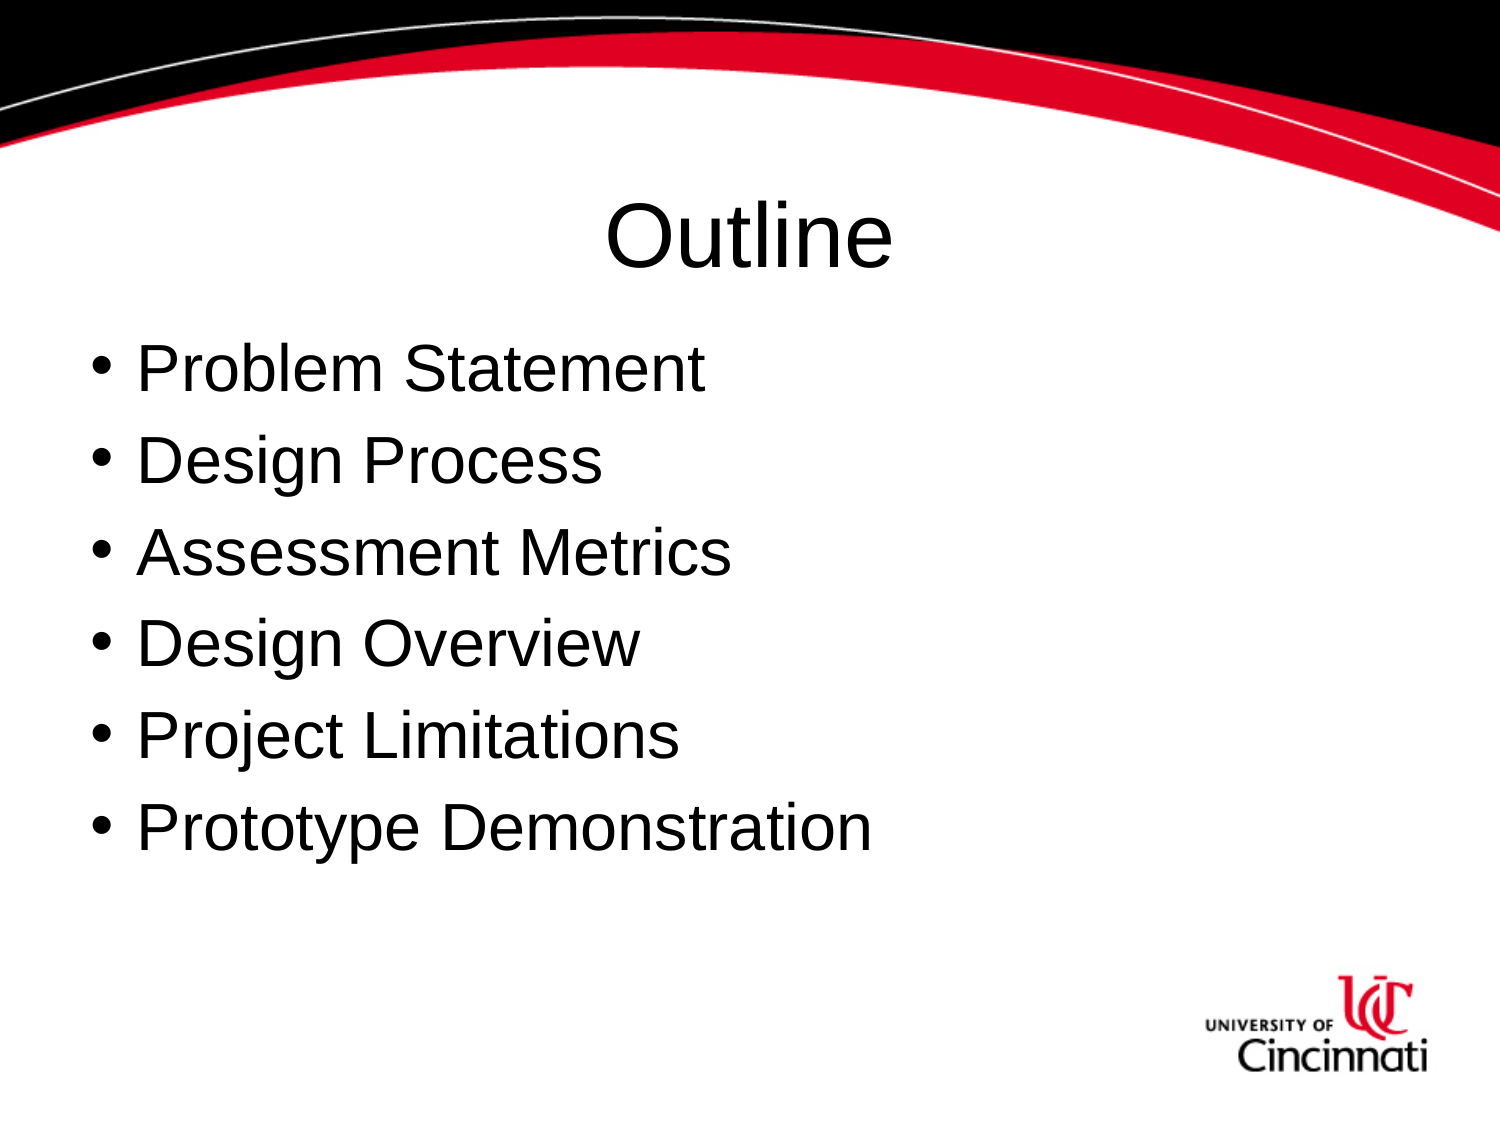

# Outline
Problem Statement
Design Process
Assessment Metrics
Design Overview
Project Limitations
Prototype Demonstration